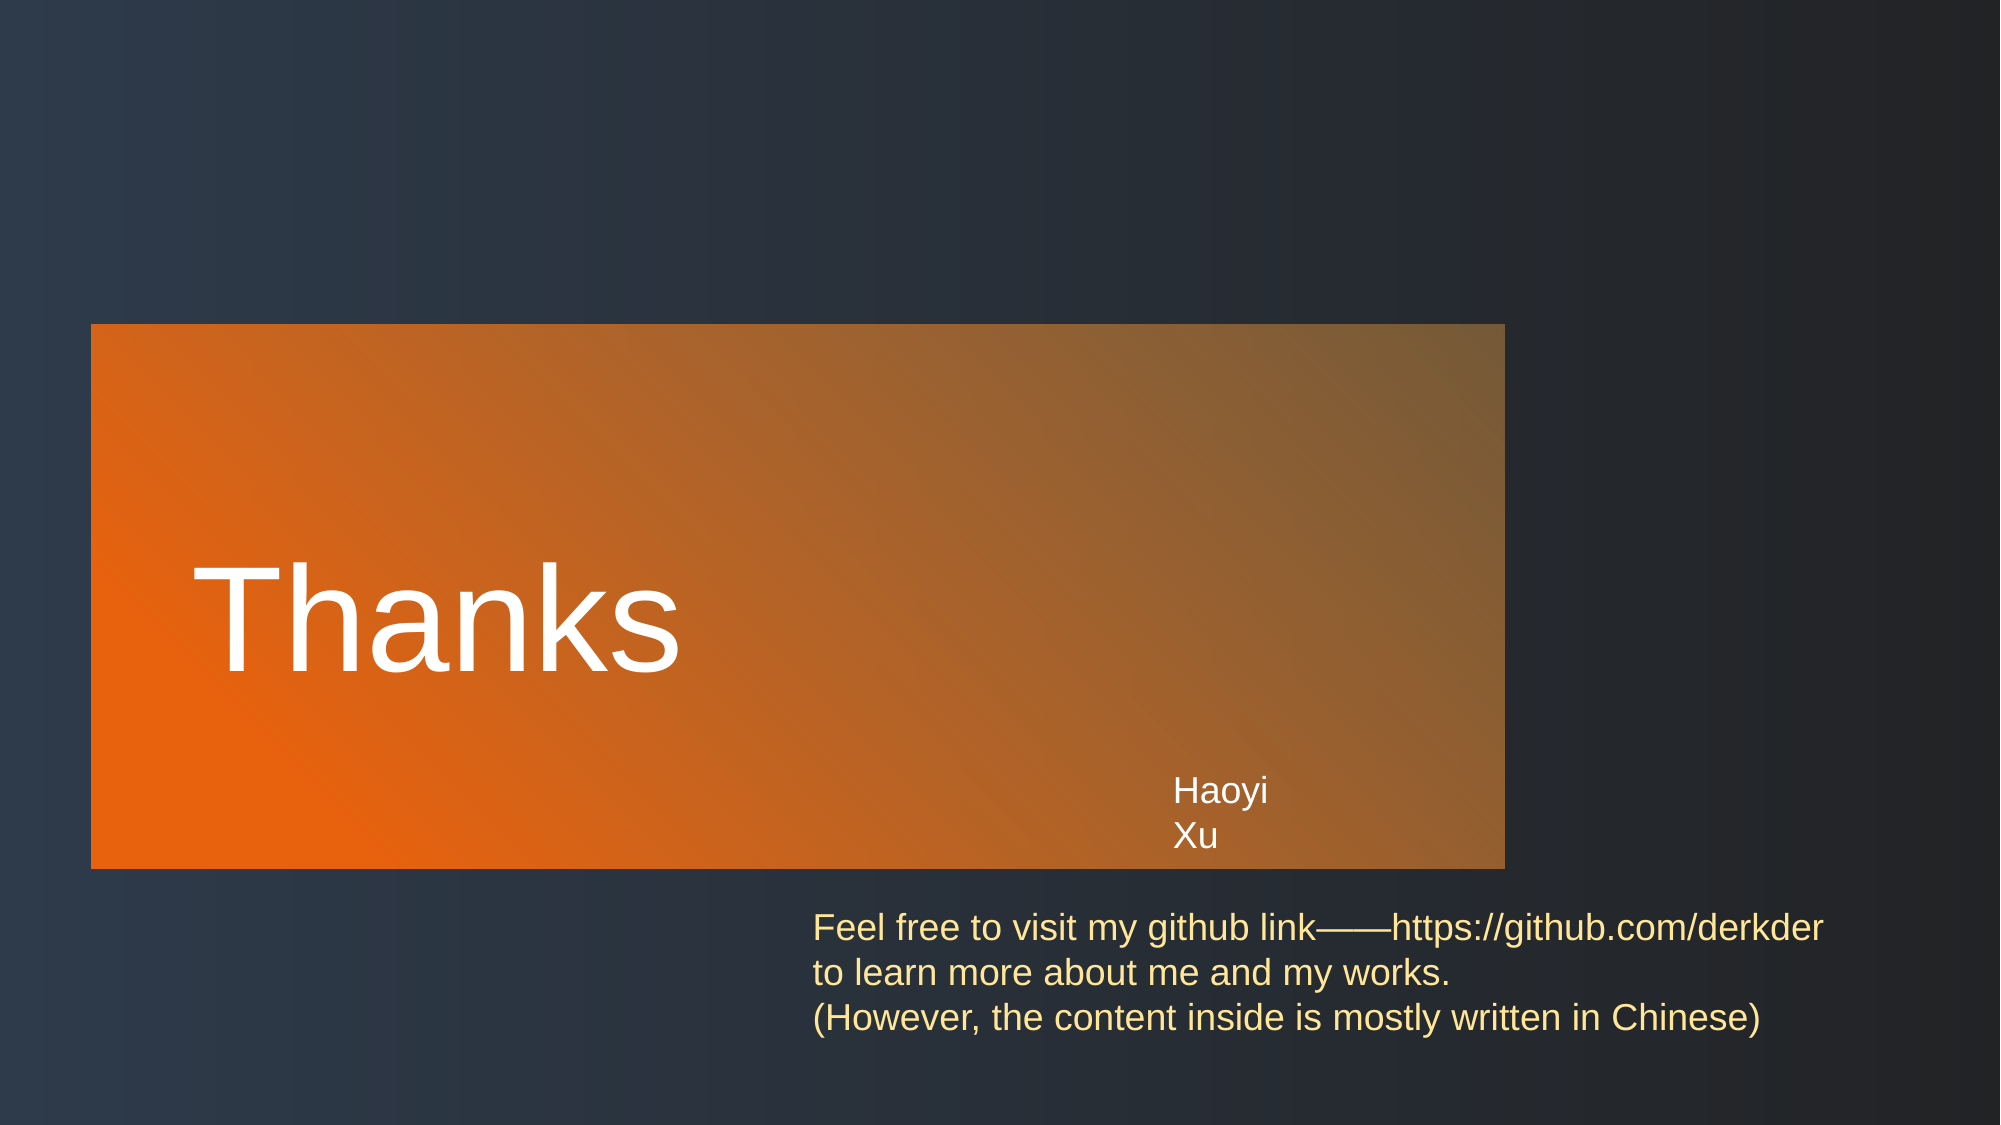

Thanks
Haoyi Xu
Feel free to visit my github link——https://github.com/derkder  to learn more about me and my works.
(However, the content inside is mostly written in Chinese)